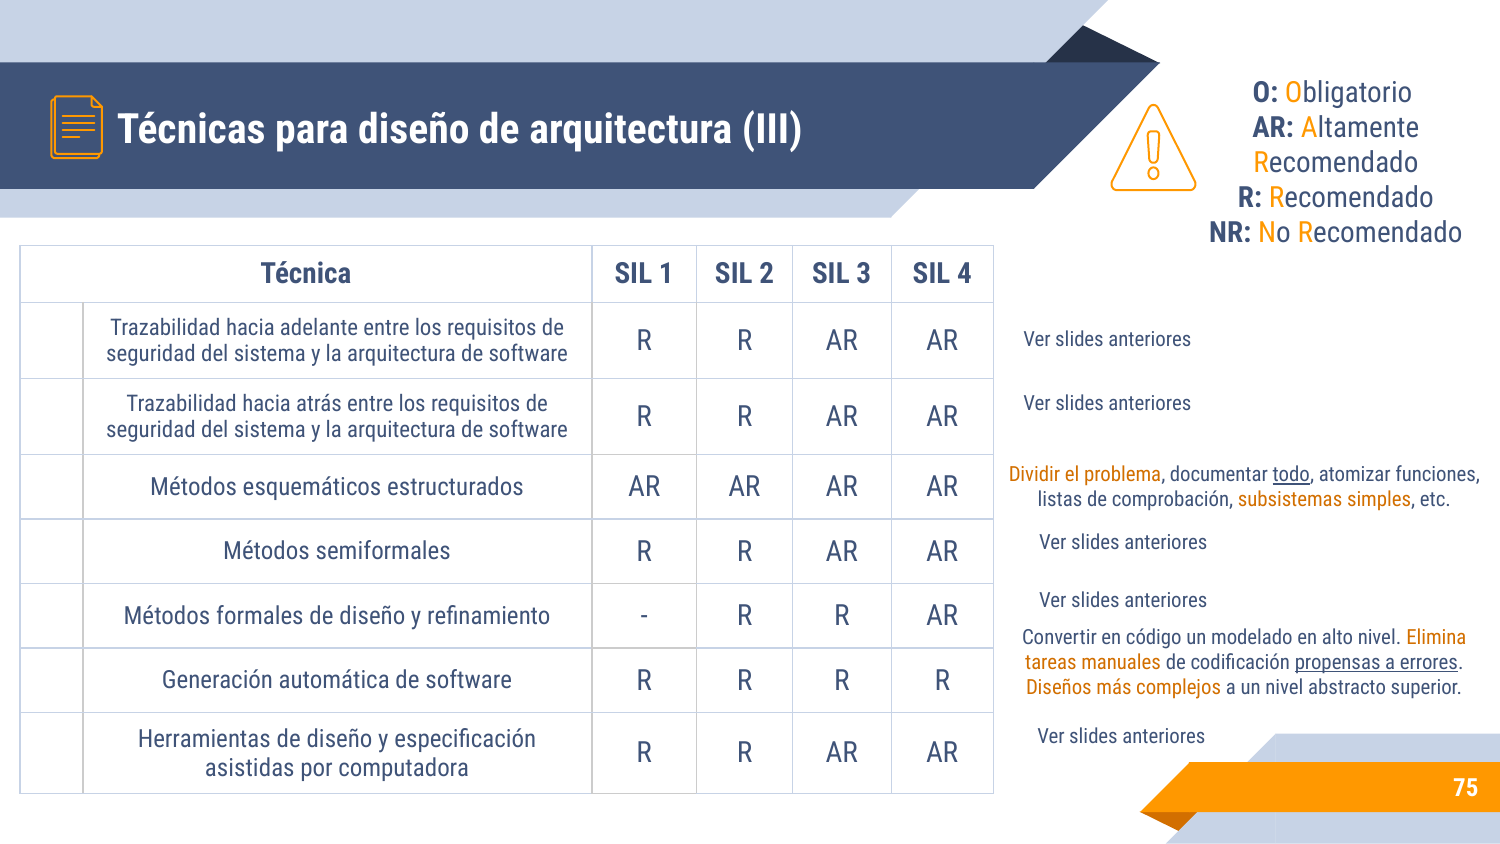

# Técnicas para diseño de arquitectura (III)
O: Obligatorio
AR: Altamente Recomendado
R: Recomendado
NR: No Recomendado

| Técnica |  | SIL 1 | SIL 2 | SIL 3 | SIL 4 |
| --- | --- | --- | --- | --- | --- |
|  | Trazabilidad hacia adelante entre los requisitos de seguridad del sistema y la arquitectura de software | R | R | AR | AR |
|  | Trazabilidad hacia atrás entre los requisitos de seguridad del sistema y la arquitectura de software | R | R | AR | AR |
|  | Métodos esquemáticos estructurados | AR | AR | AR | AR |
|  | Métodos semiformales | R | R | AR | AR |
|  | Métodos formales de diseño y refinamiento | - | R | R | AR |
|  | Generación automática de software | R | R | R | R |
|  | Herramientas de diseño y especificación asistidas por computadora | R | R | AR | AR |
Ver slides anteriores
Ver slides anteriores
Dividir el problema, documentar todo, atomizar funciones, listas de comprobación, subsistemas simples, etc.
Ver slides anteriores
Ver slides anteriores
Convertir en código un modelado en alto nivel. Elimina tareas manuales de codificación propensas a errores. Diseños más complejos a un nivel abstracto superior.
Ver slides anteriores
75